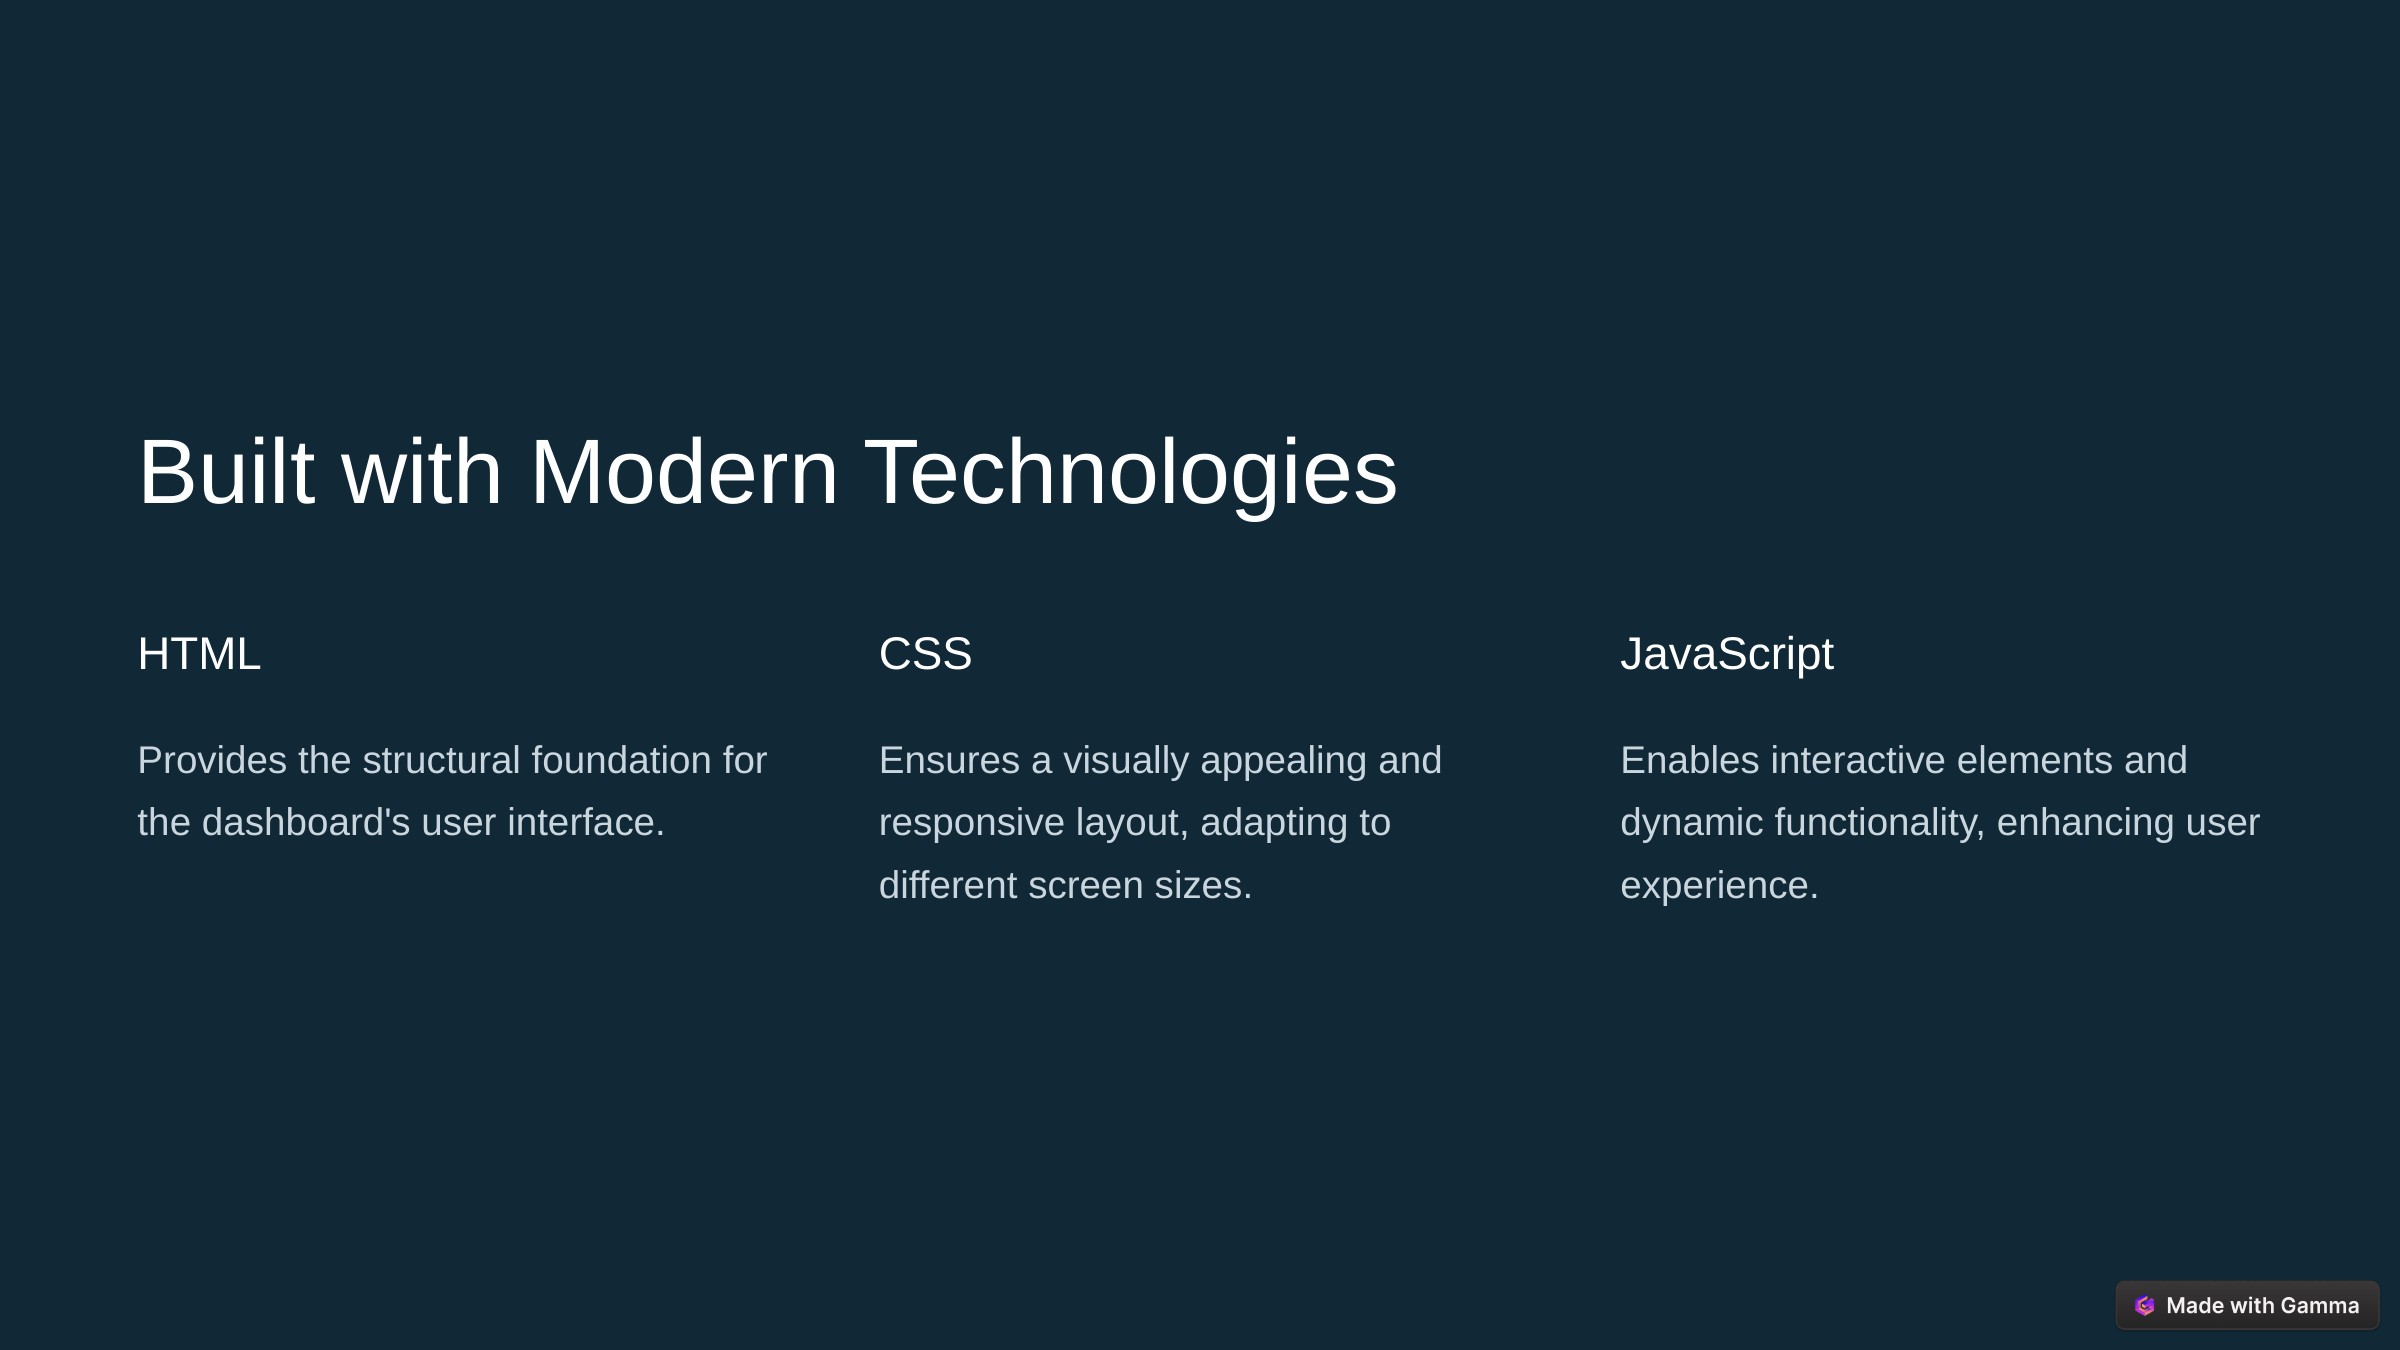

Built with Modern Technologies
HTML
CSS
JavaScript
Provides the structural foundation for the dashboard's user interface.
Ensures a visually appealing and responsive layout, adapting to different screen sizes.
Enables interactive elements and dynamic functionality, enhancing user experience.